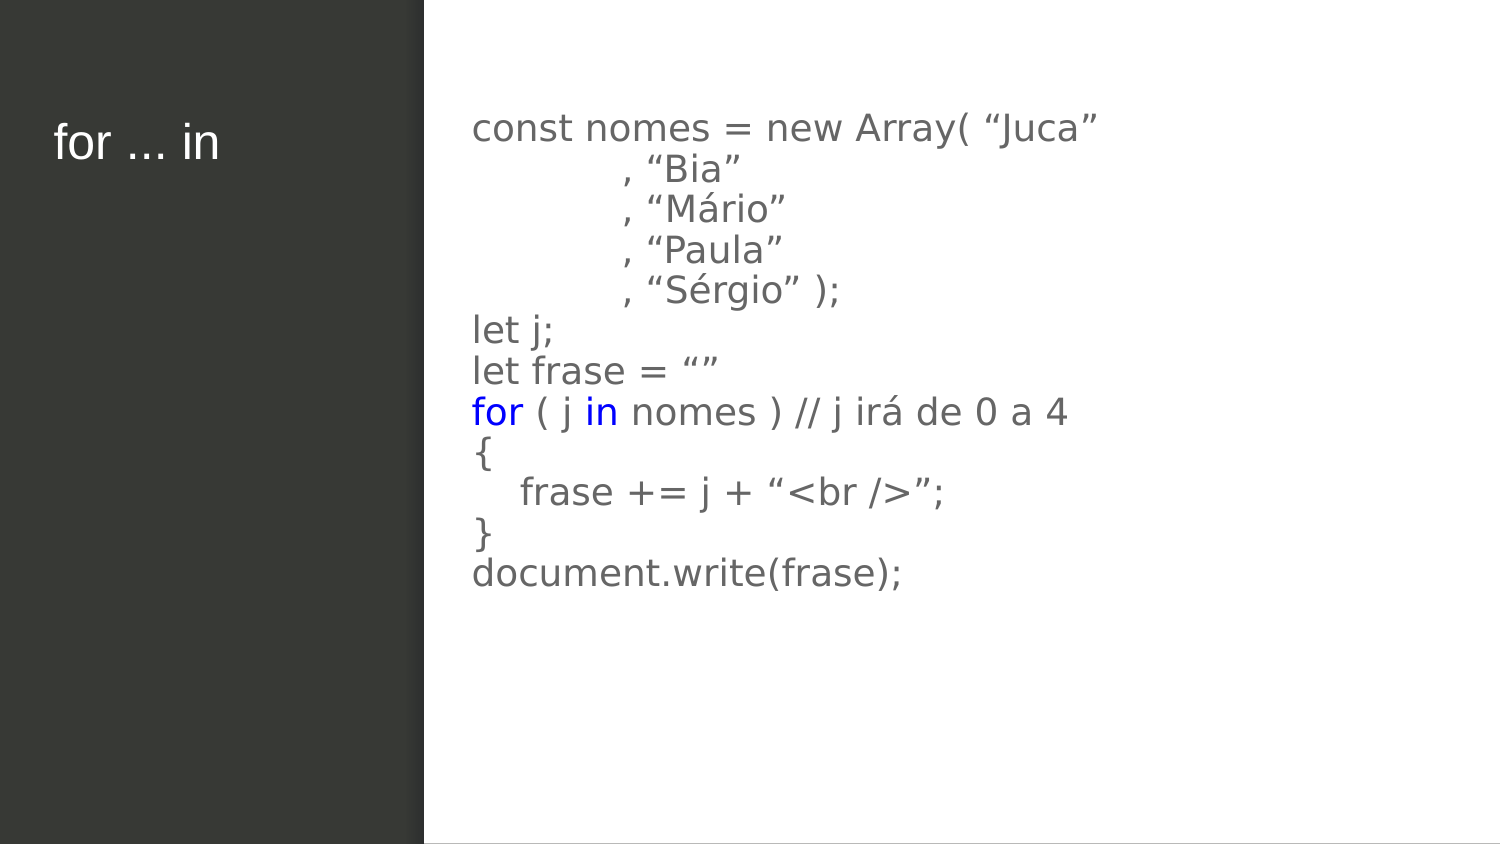

# for ... in
const nomes = new Array( “Juca”
	, “Bia”
	, “Mário”
	, “Paula”
	, “Sérgio” );
let j;
let frase = “”
for ( j in nomes ) // j irá de 0 a 4
{
    frase += j + “<br />”;
}
document.write(frase);